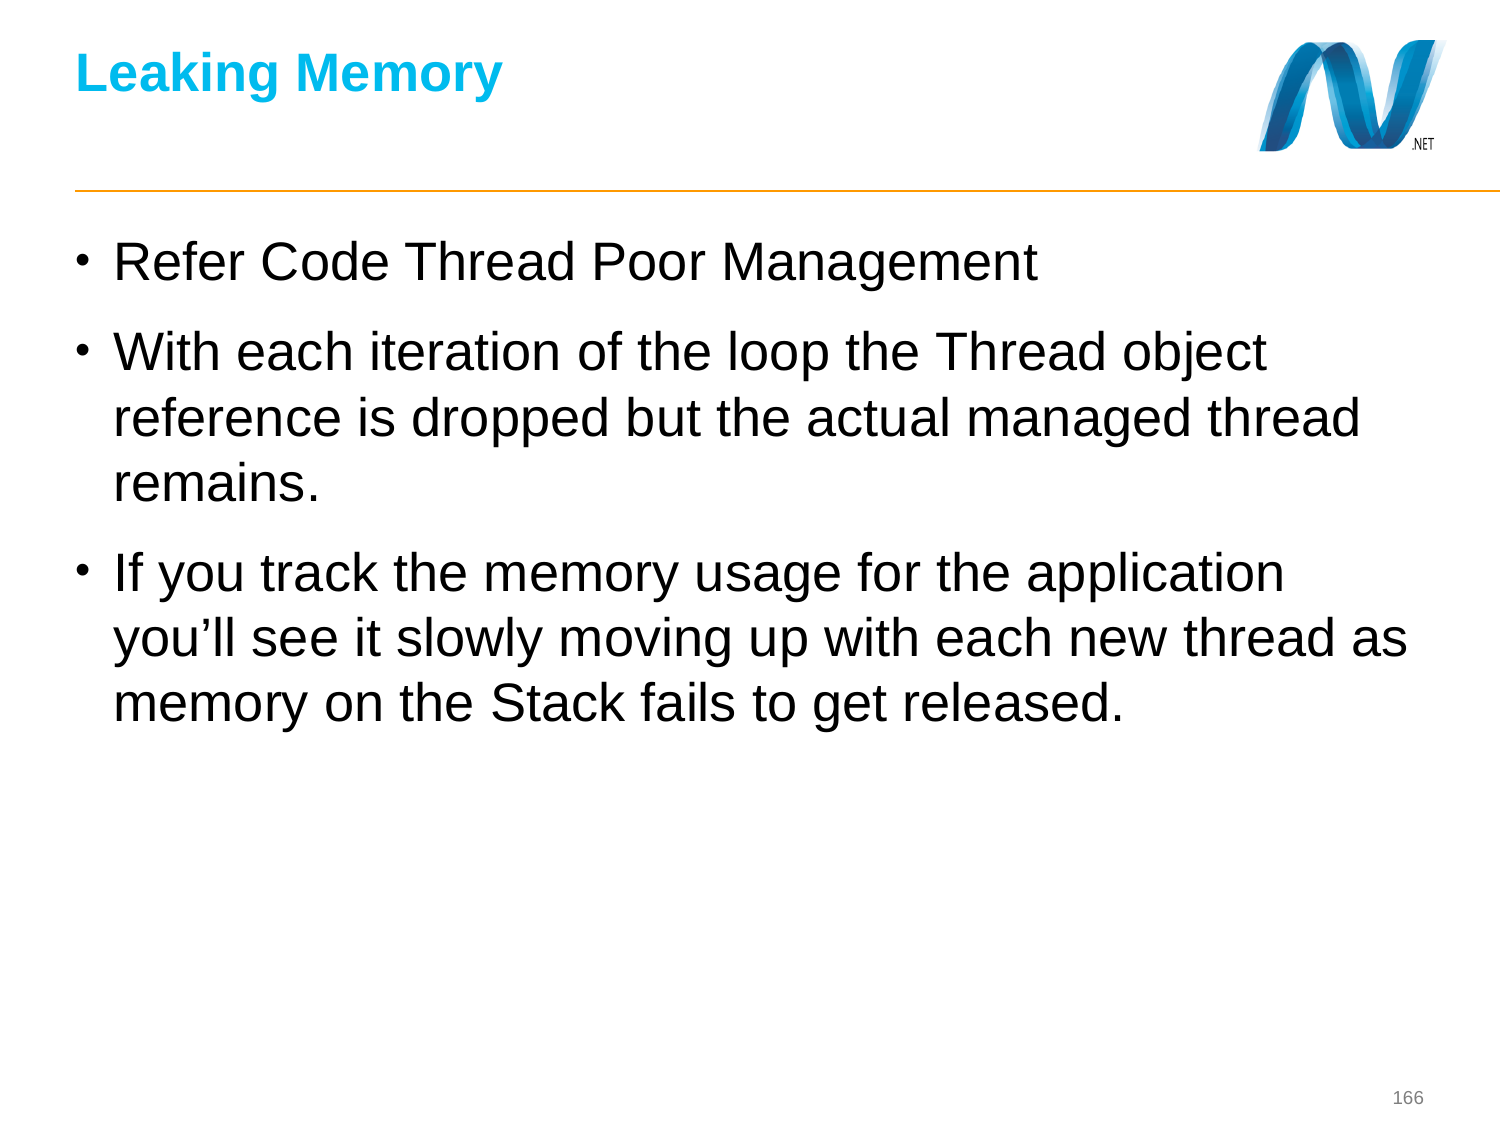

# Leaking Memory
Refer Code Thread Poor Management
With each iteration of the loop the Thread object reference is dropped but the actual managed thread remains.
If you track the memory usage for the application you’ll see it slowly moving up with each new thread as memory on the Stack fails to get released.